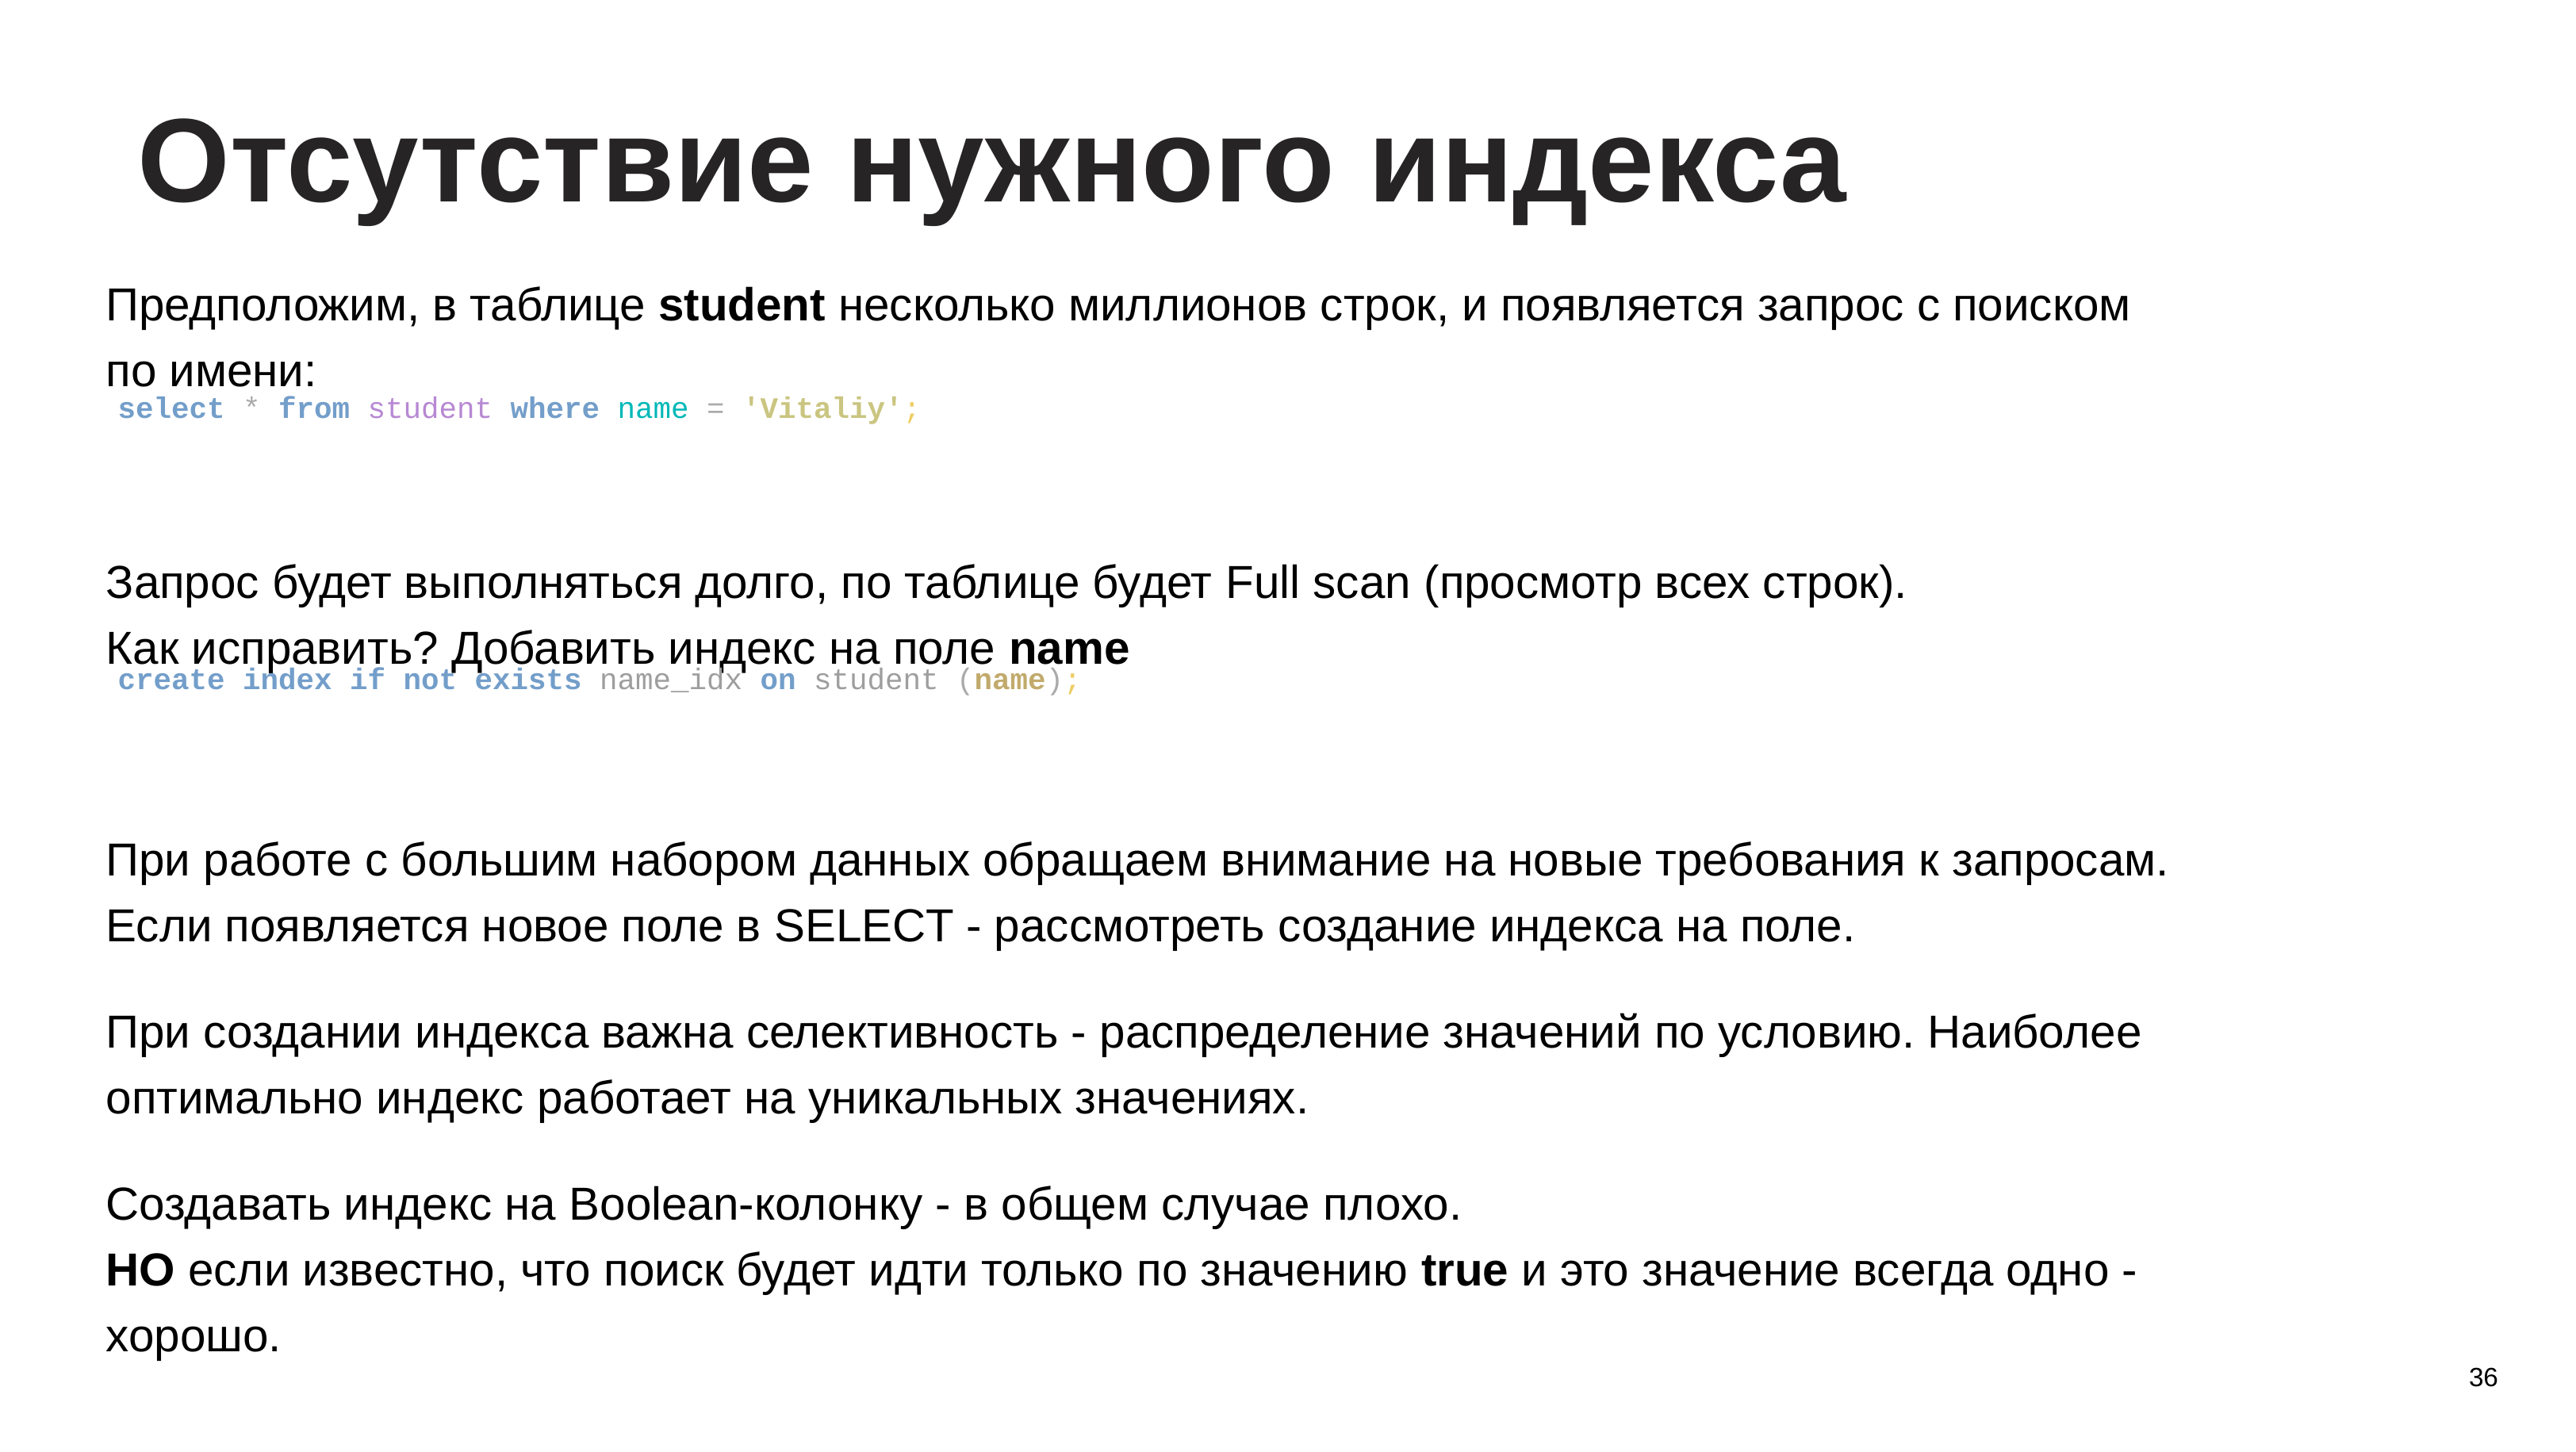

Отсутствие нужного индекса

Предположим, в таблице student несколько миллионов строк, и появляется запрос с поиском по имени:

Запрос будет выполняться долго, по таблице будет Full scan (просмотр всех строк).
Как исправить? Добавить индекс на поле name

При работе с большим набором данных обращаем внимание на новые требования к запросам. Если появляется новое поле в SELECT - рассмотреть создание индекса на поле.
При создании индекса важна селективность - распределение значений по условию. Наиболее оптимально индекс работает на уникальных значениях.
Создавать индекс на Boolean-колонку - в общем случае плохо.
НО если известно, что поиск будет идти только по значению true и это значение всегда одно - хорошо.
select * from student where name = 'Vitaliy';
create index if not exists name_idx on student (name);
36